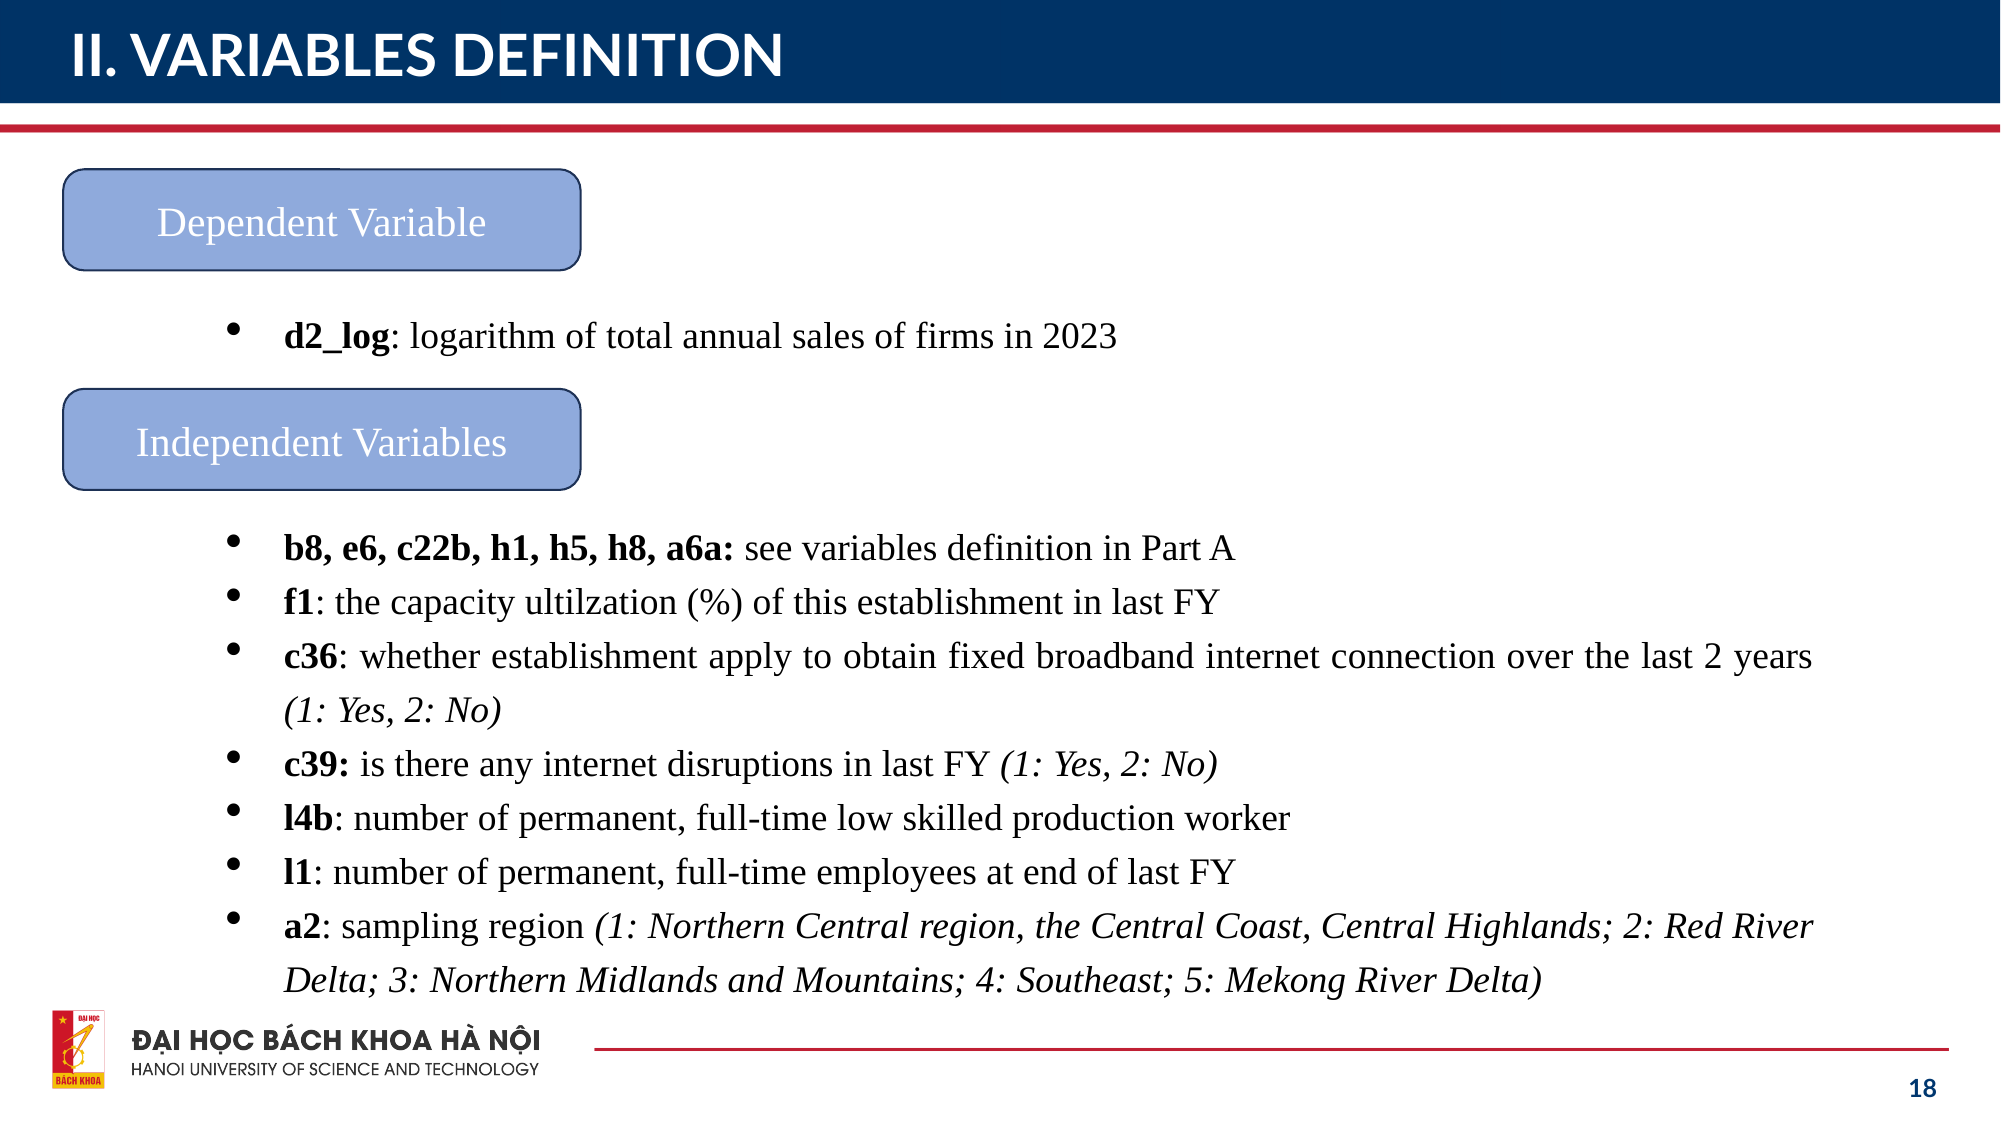

# II. VARIABLES DEFINITION
Dependent Variable
d2_log: logarithm of total annual sales of firms in 2023
Independent Variables
b8, e6, c22b, h1, h5, h8, a6a: see variables definition in Part A
f1: the capacity ultilzation (%) of this establishment in last FY
c36: whether establishment apply to obtain fixed broadband internet connection over the last 2 years (1: Yes, 2: No)
c39: is there any internet disruptions in last FY (1: Yes, 2: No)
l4b: number of permanent, full-time low skilled production worker
l1: number of permanent, full-time employees at end of last FY
a2: sampling region (1: Northern Central region, the Central Coast, Central Highlands; 2: Red River Delta; 3: Northern Midlands and Mountains; 4: Southeast; 5: Mekong River Delta)
18